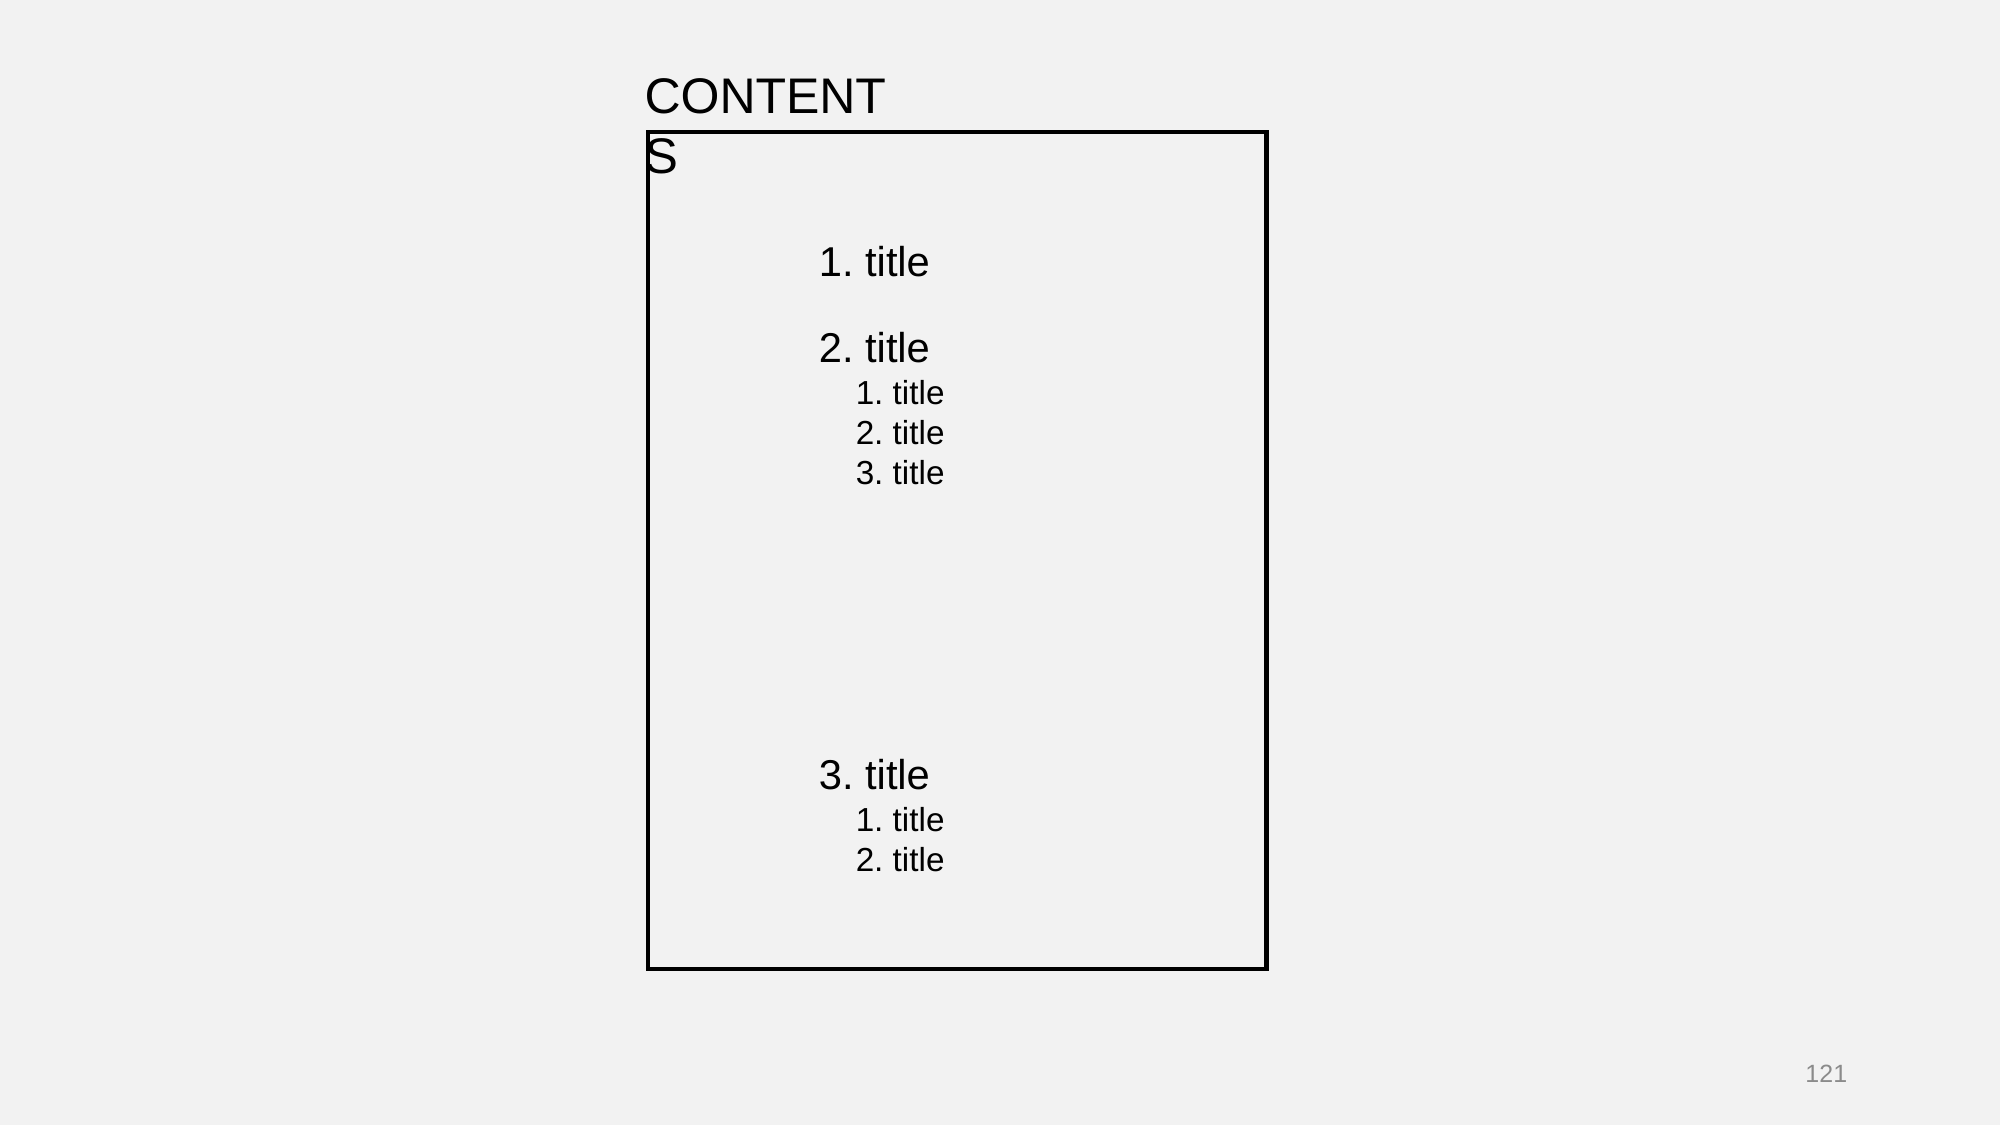

CONTENTS

1. title

2. title
    1. title
    2. title
    3. title
3. title
    1. title
    2. title
121